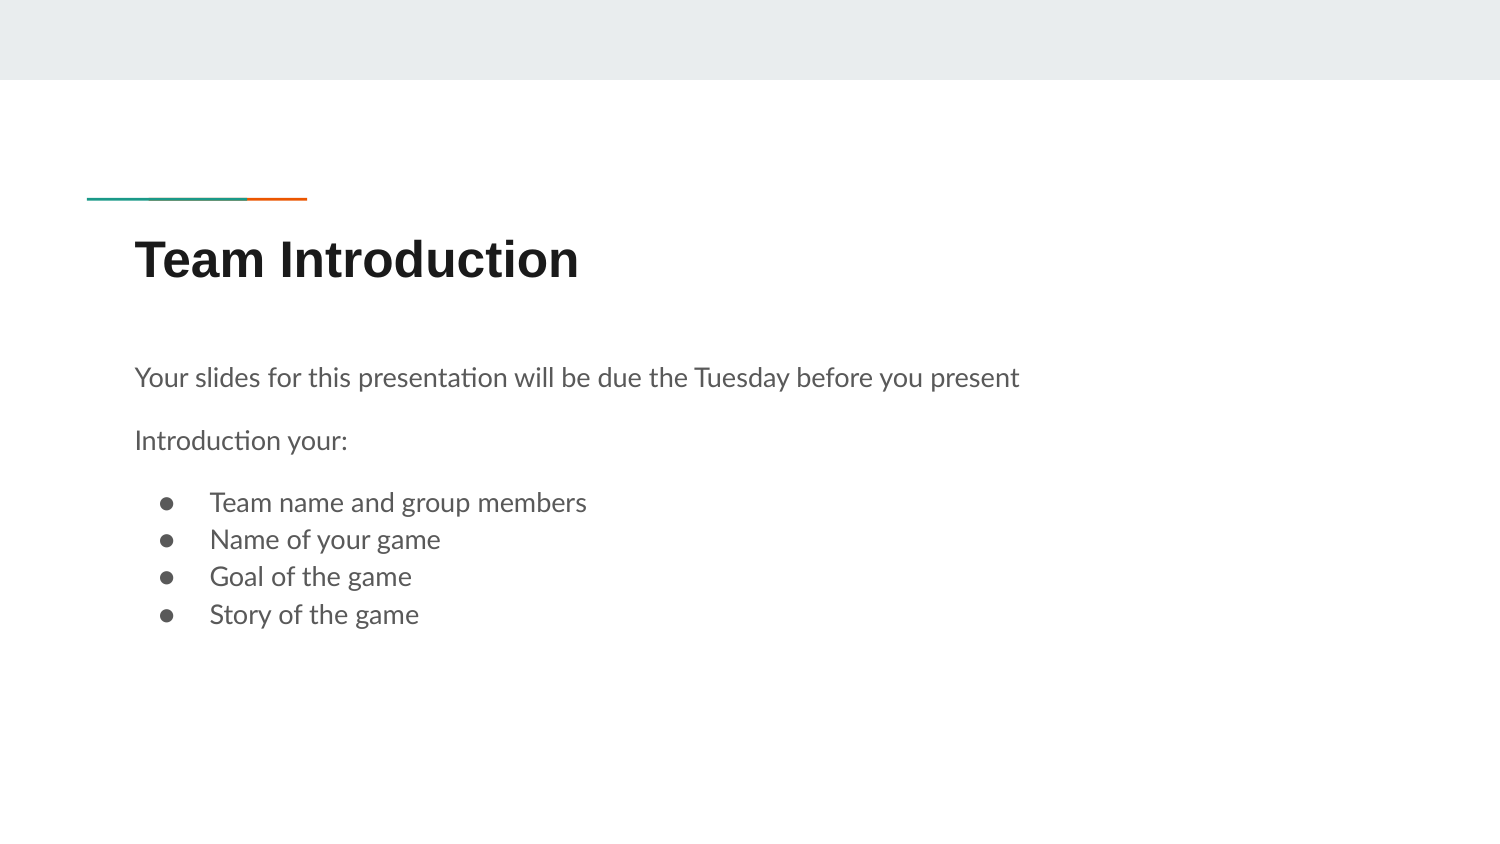

# Team Introduction
Your slides for this presentation will be due the Tuesday before you present
Introduction your:
Team name and group members
Name of your game
Goal of the game
Story of the game